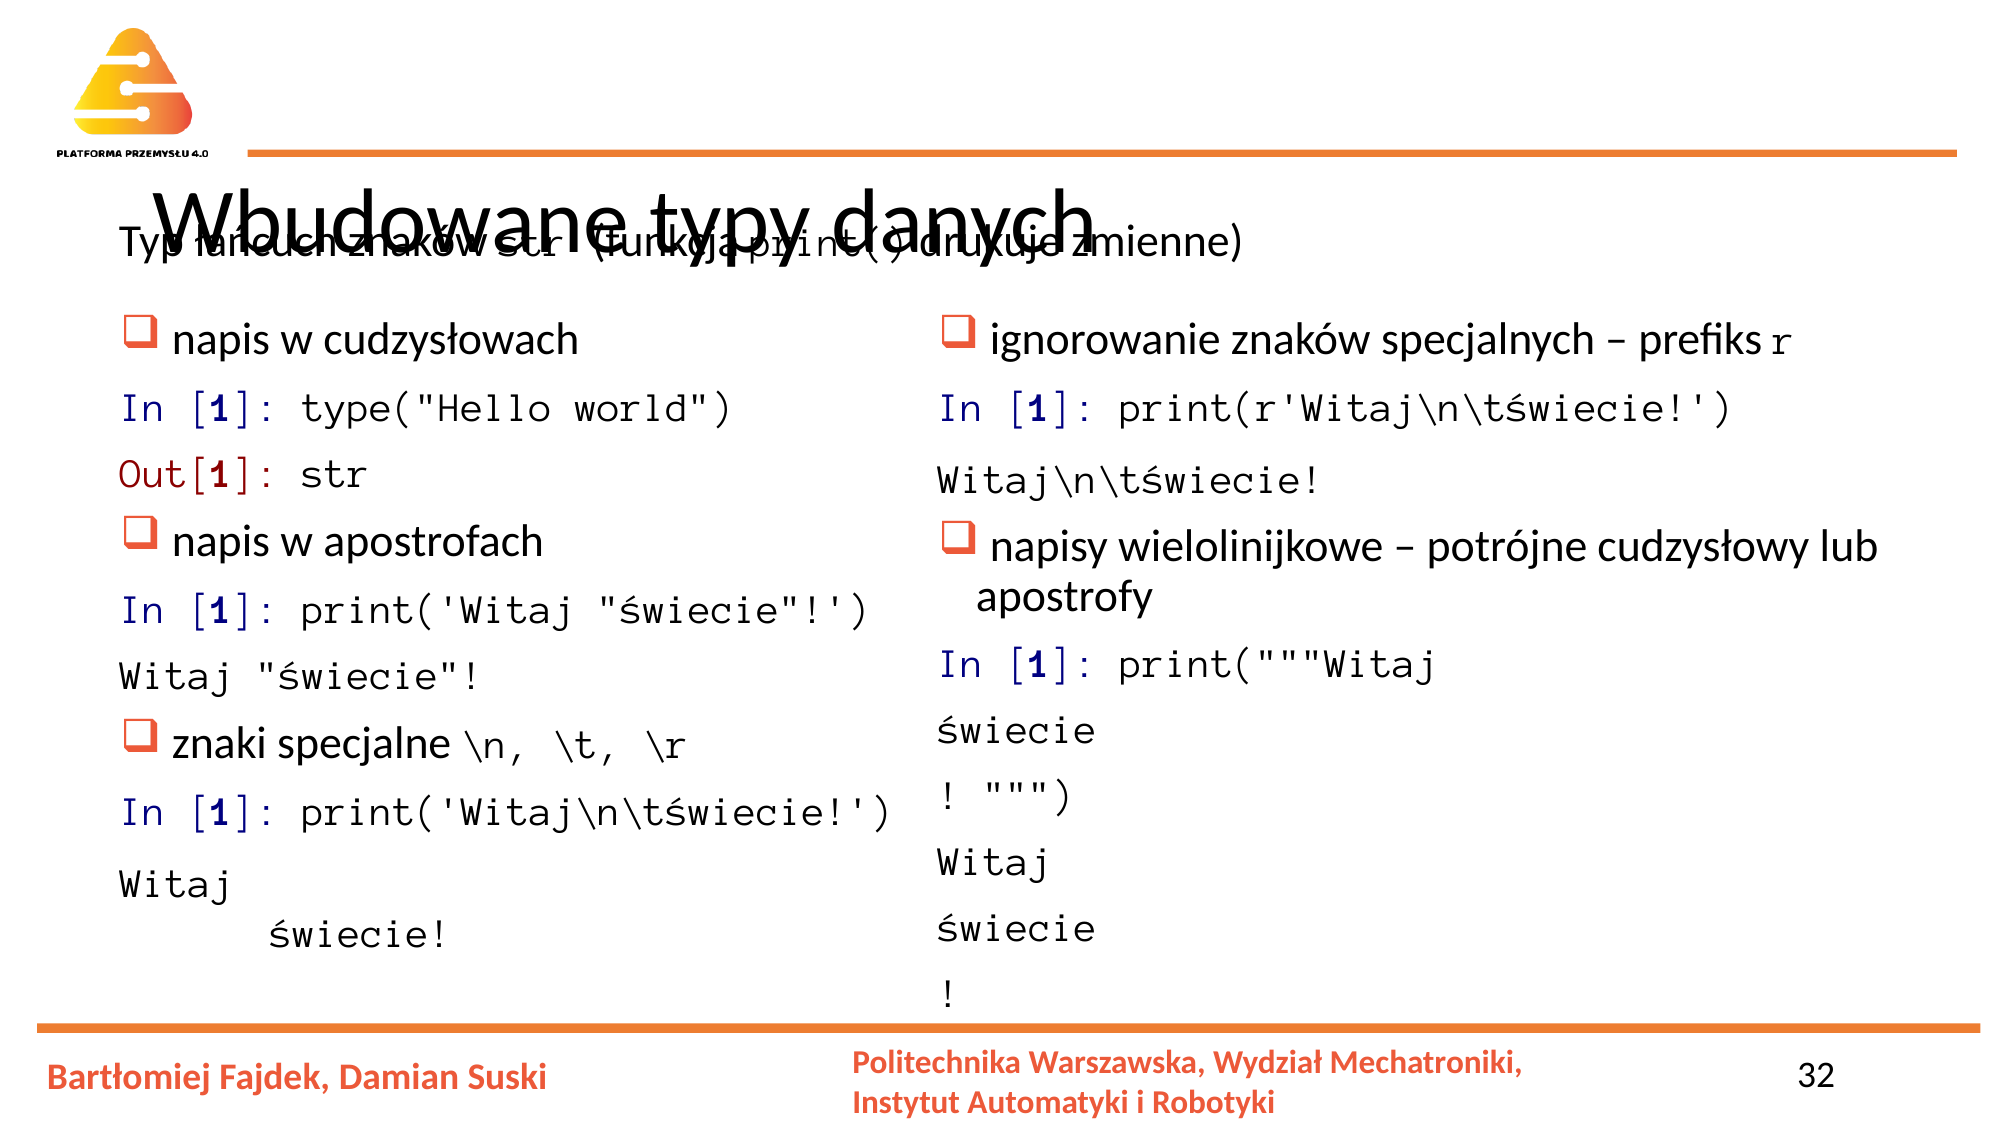

# Wbudowane typy danych
Typ łańcuch znaków str (funkcja print() drukuje zmienne)

 napis w cudzysłowach
In [1]: type("Hello world")
Out[1]: str
 napis w apostrofach
In [1]: print('Witaj "świecie"!')
Witaj "świecie"!
 znaki specjalne \n, \t, \r
In [1]: print('Witaj\n\tświecie!')
Witaj
	świecie!

 ignorowanie znaków specjalnych – prefiks r
In [1]: print(r'Witaj\n\tświecie!')
Witaj\n\tświecie!
 napisy wielolinijkowe – potrójne cudzysłowy lub apostrofy
In [1]: print("""Witaj
świecie
! """)
Witaj
świecie
!
32